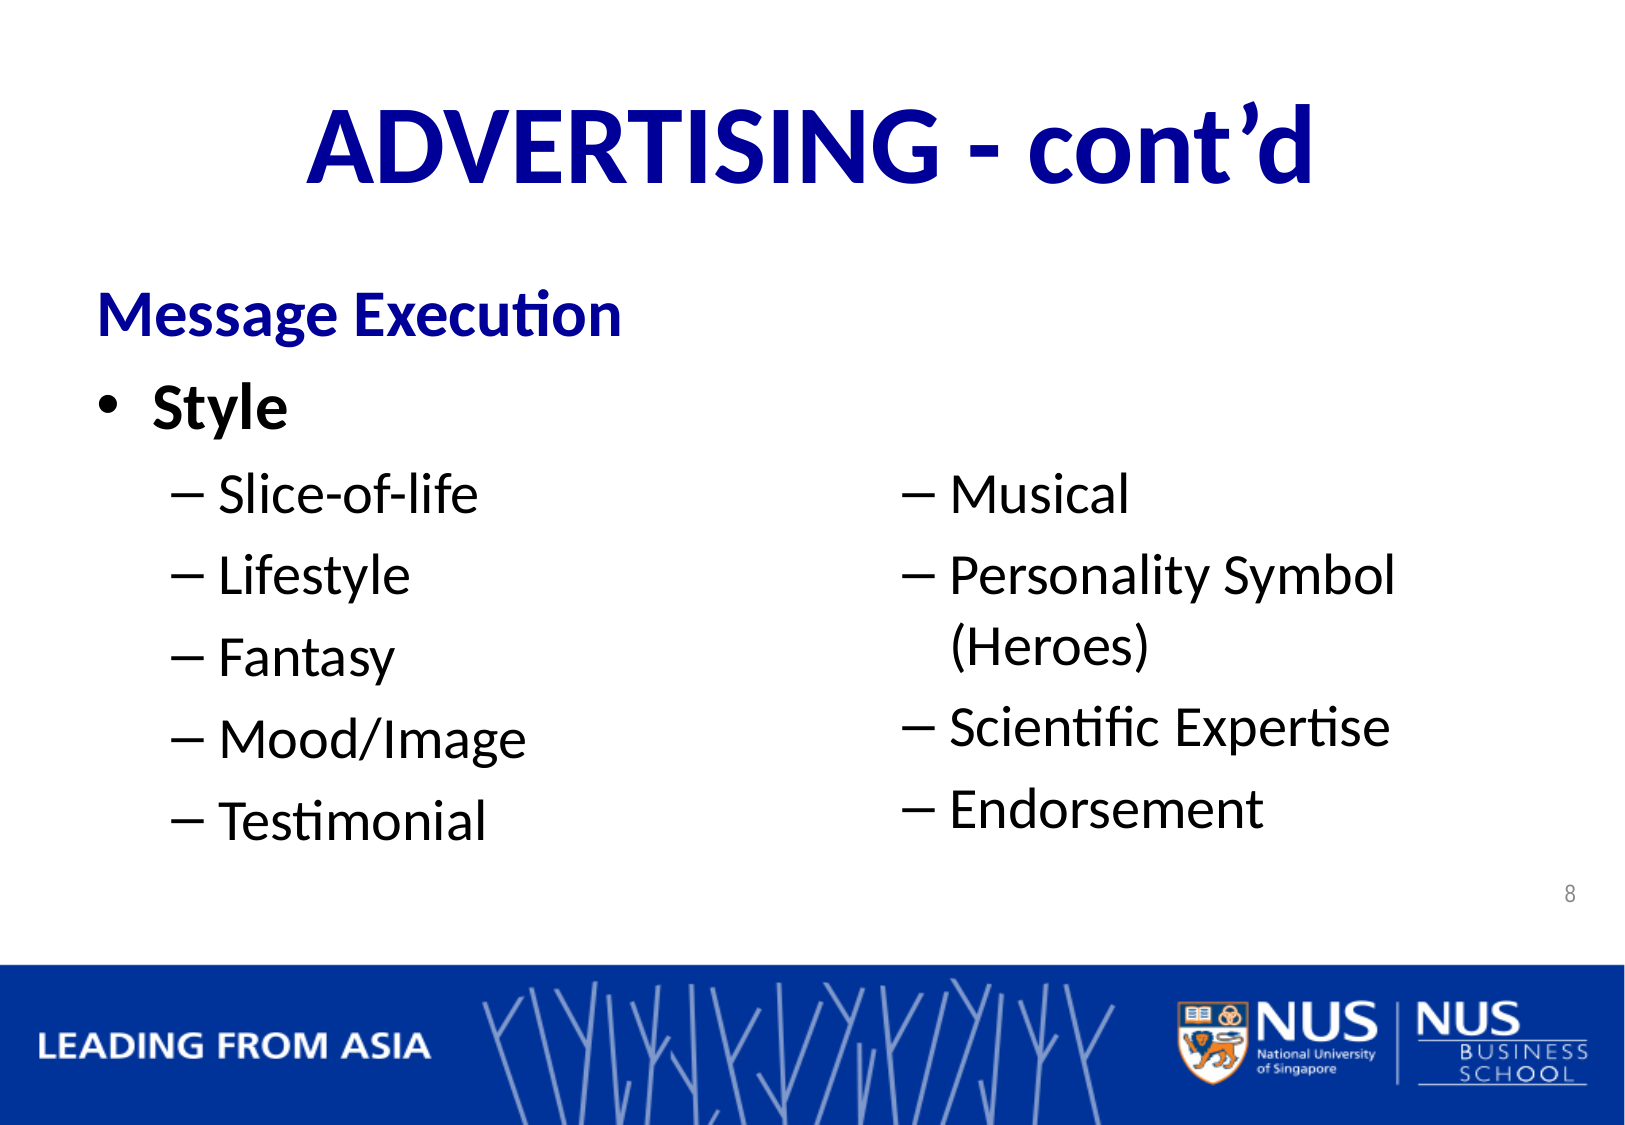

# ADVERTISING - cont’d
Message Execution
Style
Slice-of-life
Lifestyle
Fantasy
Mood/Image
Testimonial

Musical
Personality Symbol (Heroes)
Scientific Expertise
Endorsement
8